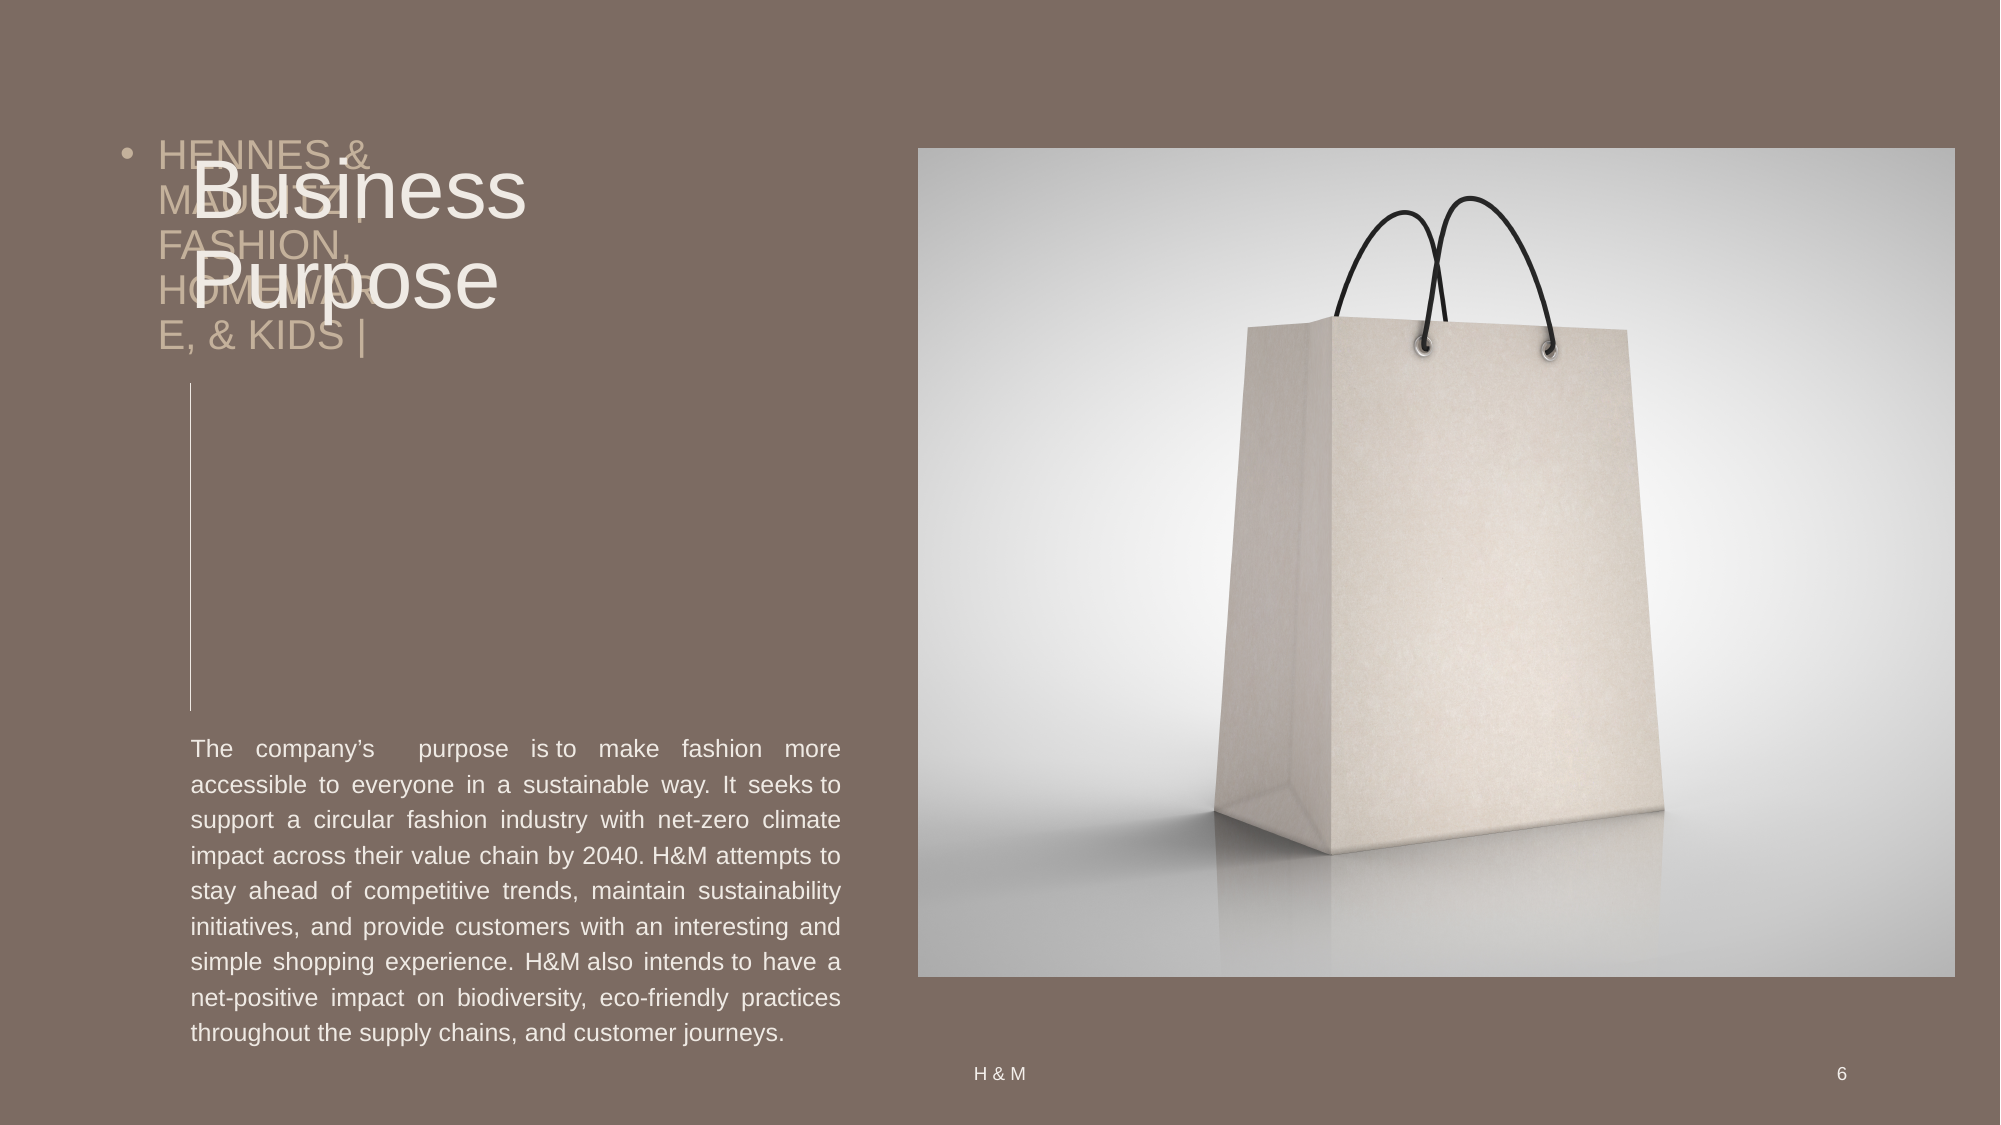

# Business Purpose
Hennes & Mauritz | Fashion, Homeware, & Kids |
The company’s  purpose is to make fashion more accessible to everyone in a sustainable way. It seeks to support a circular fashion industry with net-zero climate impact across their value chain by 2040. H&M attempts to stay ahead of competitive trends, maintain sustainability initiatives, and provide customers with an interesting and simple shopping experience. H&M also intends to have a net-positive impact on biodiversity, eco-friendly practices throughout the supply chains, and customer journeys.
H & M
6